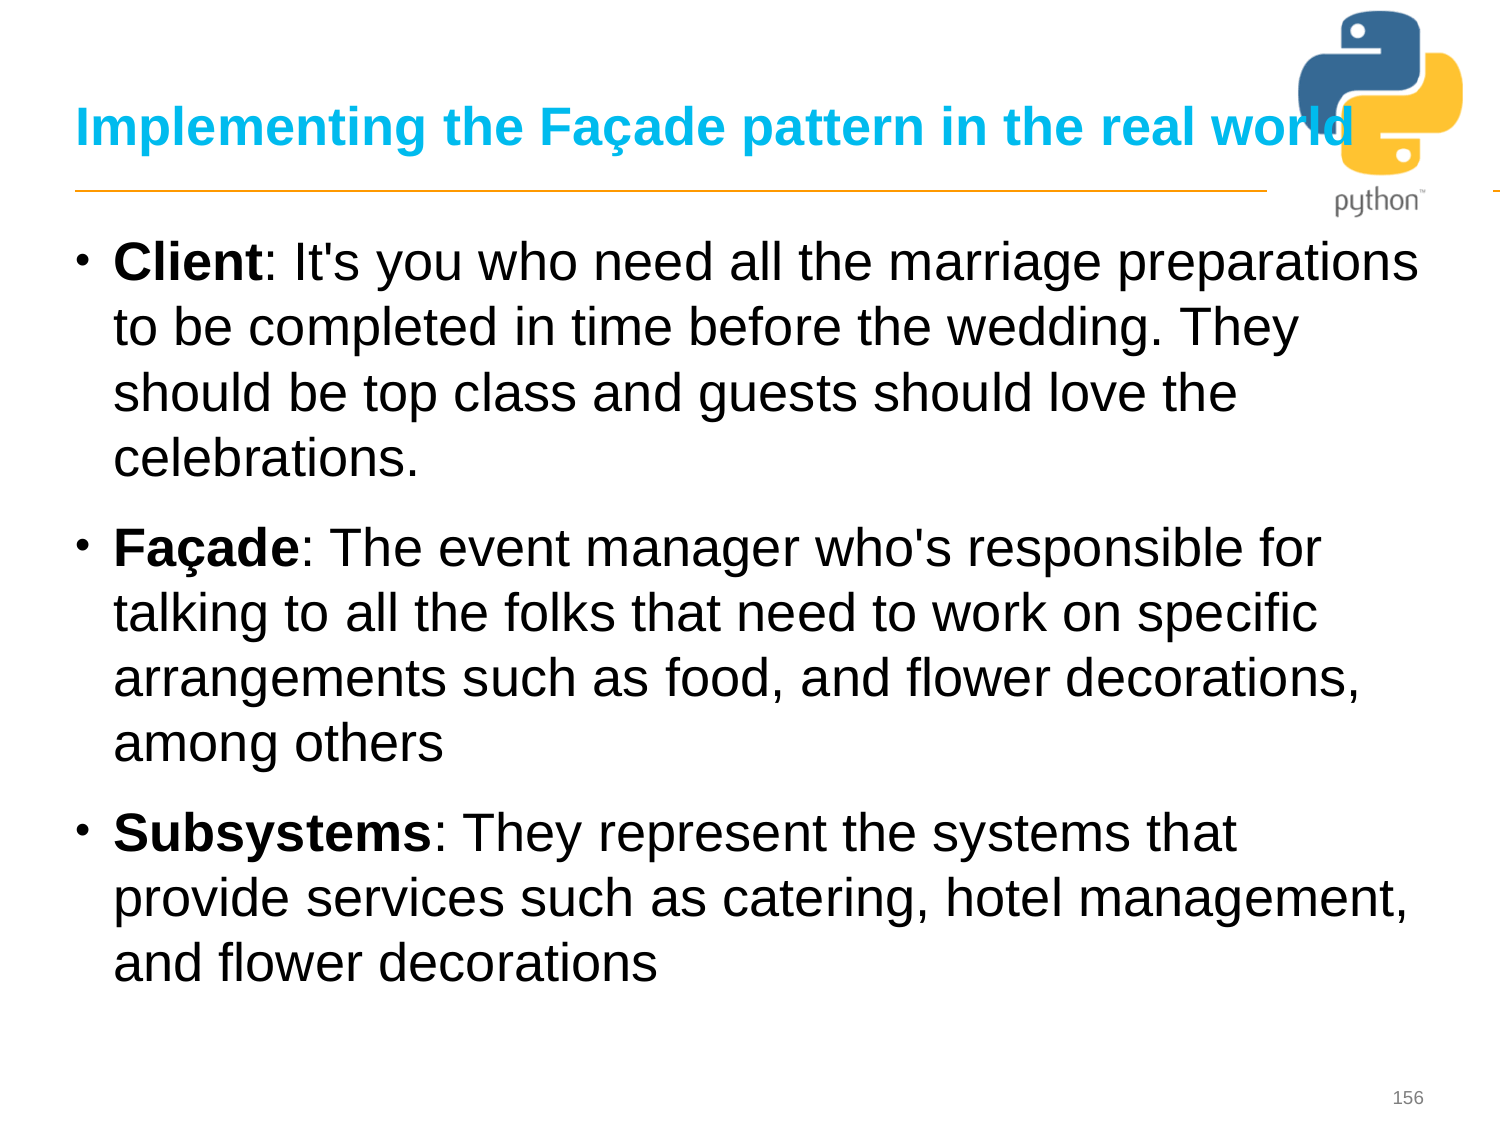

# Implementing the Façade pattern in the real world
Client: It's you who need all the marriage preparations to be completed in time before the wedding. They should be top class and guests should love the celebrations.
Façade: The event manager who's responsible for talking to all the folks that need to work on specific arrangements such as food, and flower decorations, among others
Subsystems: They represent the systems that provide services such as catering, hotel management, and flower decorations